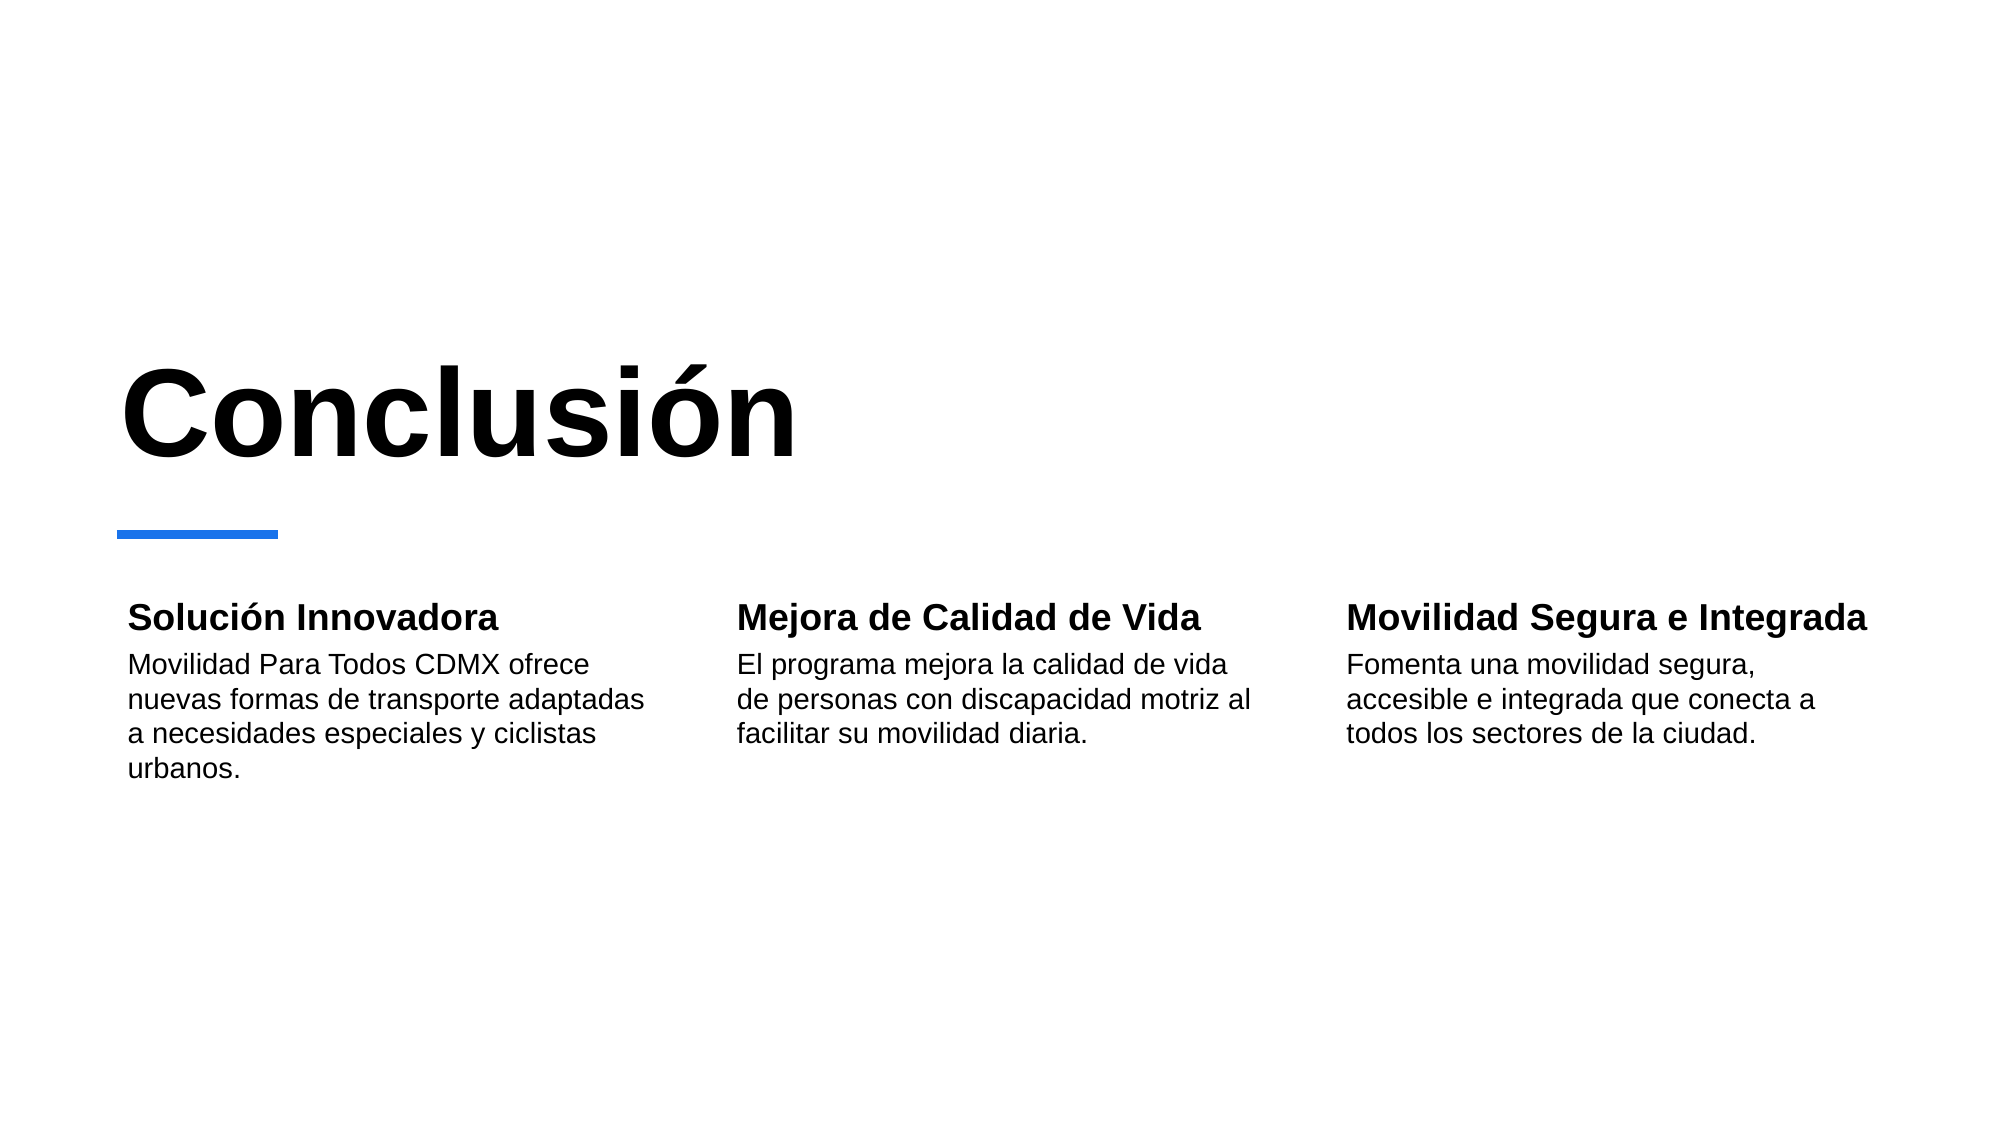

# Conclusión
Solución Innovadora
Movilidad Para Todos CDMX ofrece nuevas formas de transporte adaptadas a necesidades especiales y ciclistas urbanos.
Mejora de Calidad de Vida
El programa mejora la calidad de vida de personas con discapacidad motriz al facilitar su movilidad diaria.
Movilidad Segura e Integrada
Fomenta una movilidad segura, accesible e integrada que conecta a todos los sectores de la ciudad.